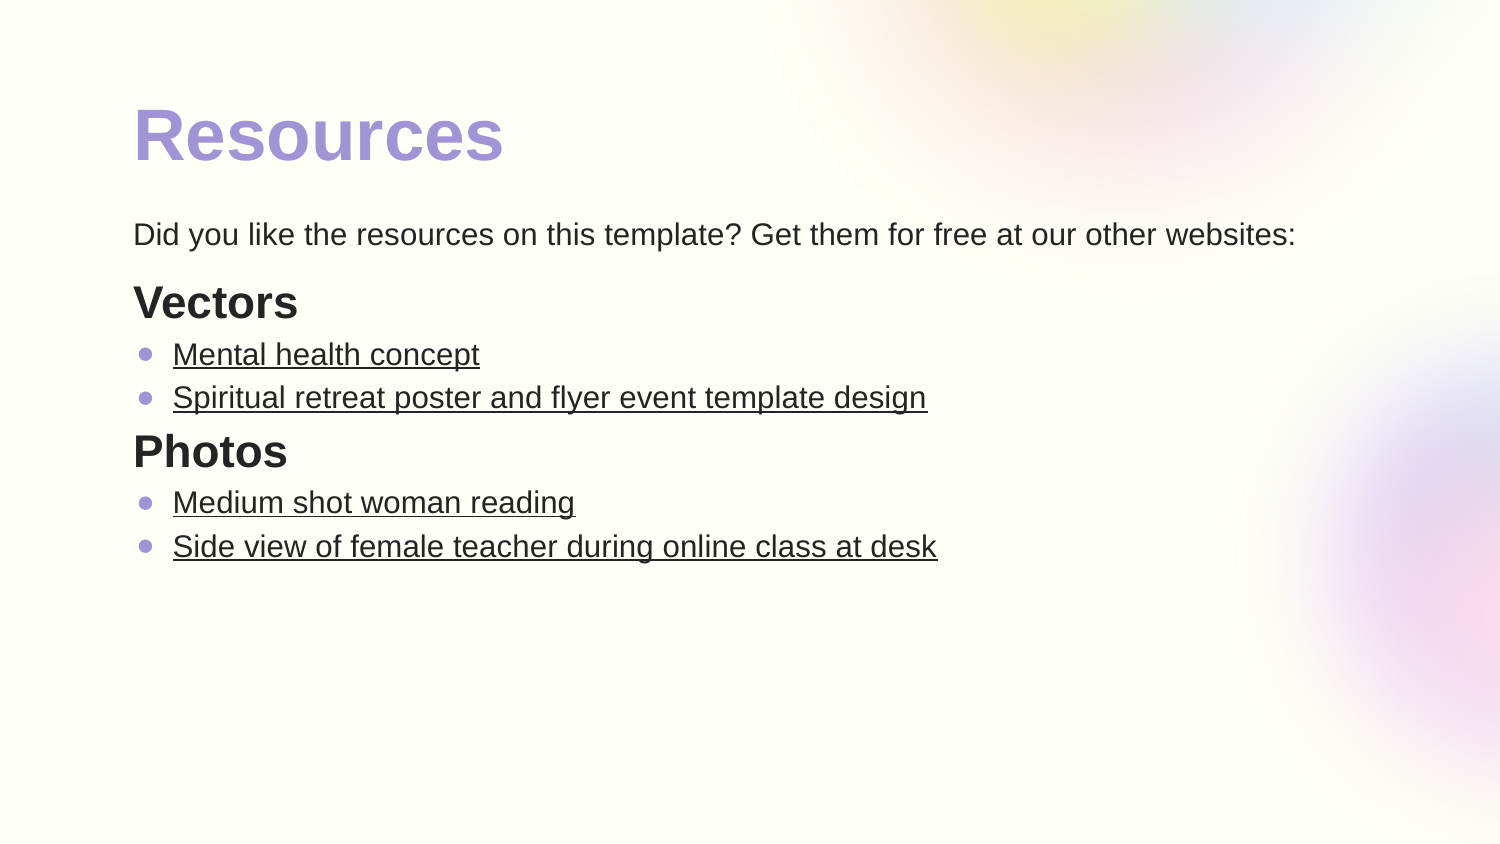

# Resources
Did you like the resources on this template? Get them for free at our other websites:
Vectors
Mental health concept
Spiritual retreat poster and flyer event template design
Photos
Medium shot woman reading
Side view of female teacher during online class at desk